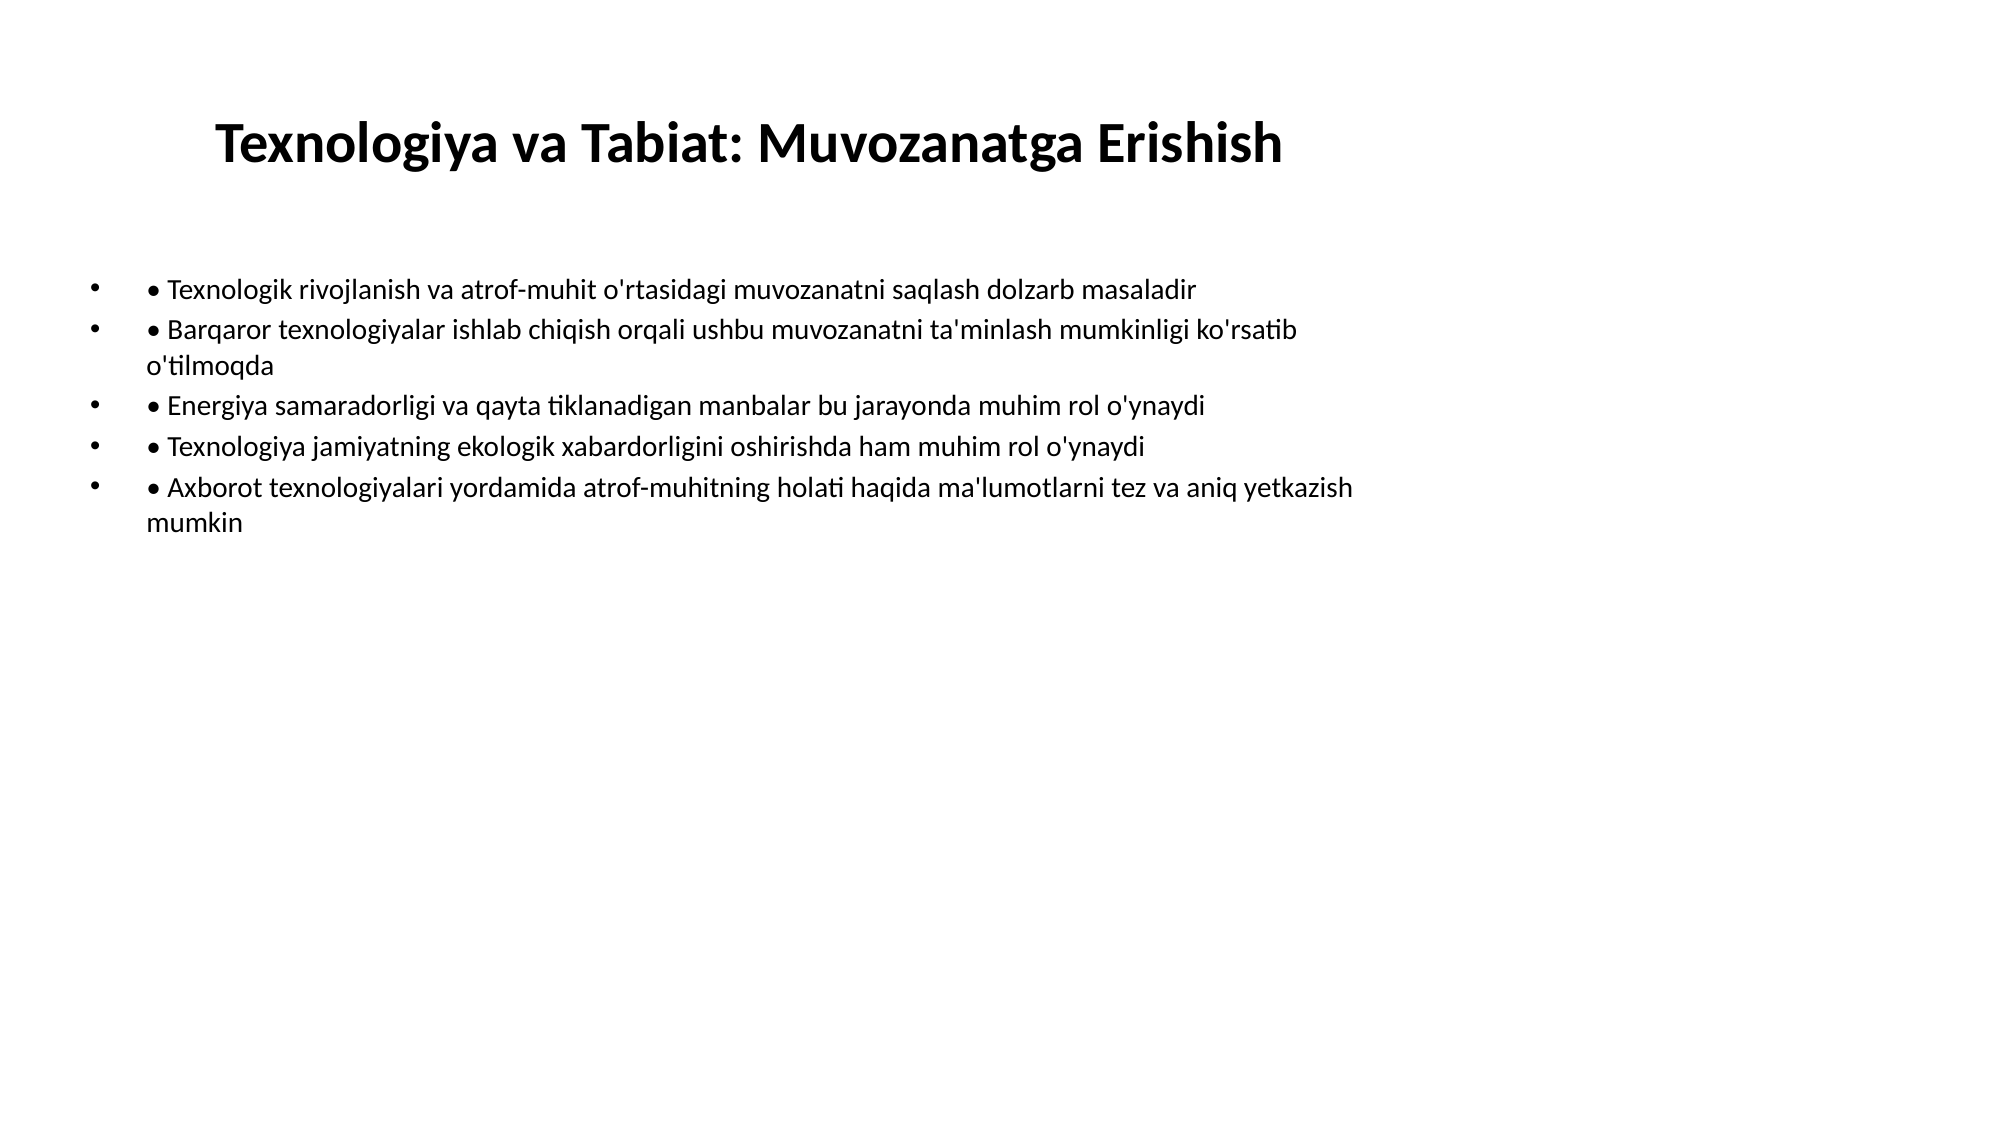

# Texnologiya va Tabiat: Muvozanatga Erishish
• Texnologik rivojlanish va atrof-muhit o'rtasidagi muvozanatni saqlash dolzarb masaladir
• Barqaror texnologiyalar ishlab chiqish orqali ushbu muvozanatni ta'minlash mumkinligi ko'rsatib o'tilmoqda
• Energiya samaradorligi va qayta tiklanadigan manbalar bu jarayonda muhim rol o'ynaydi
• Texnologiya jamiyatning ekologik xabardorligini oshirishda ham muhim rol o'ynaydi
• Axborot texnologiyalari yordamida atrof-muhitning holati haqida ma'lumotlarni tez va aniq yetkazish mumkin